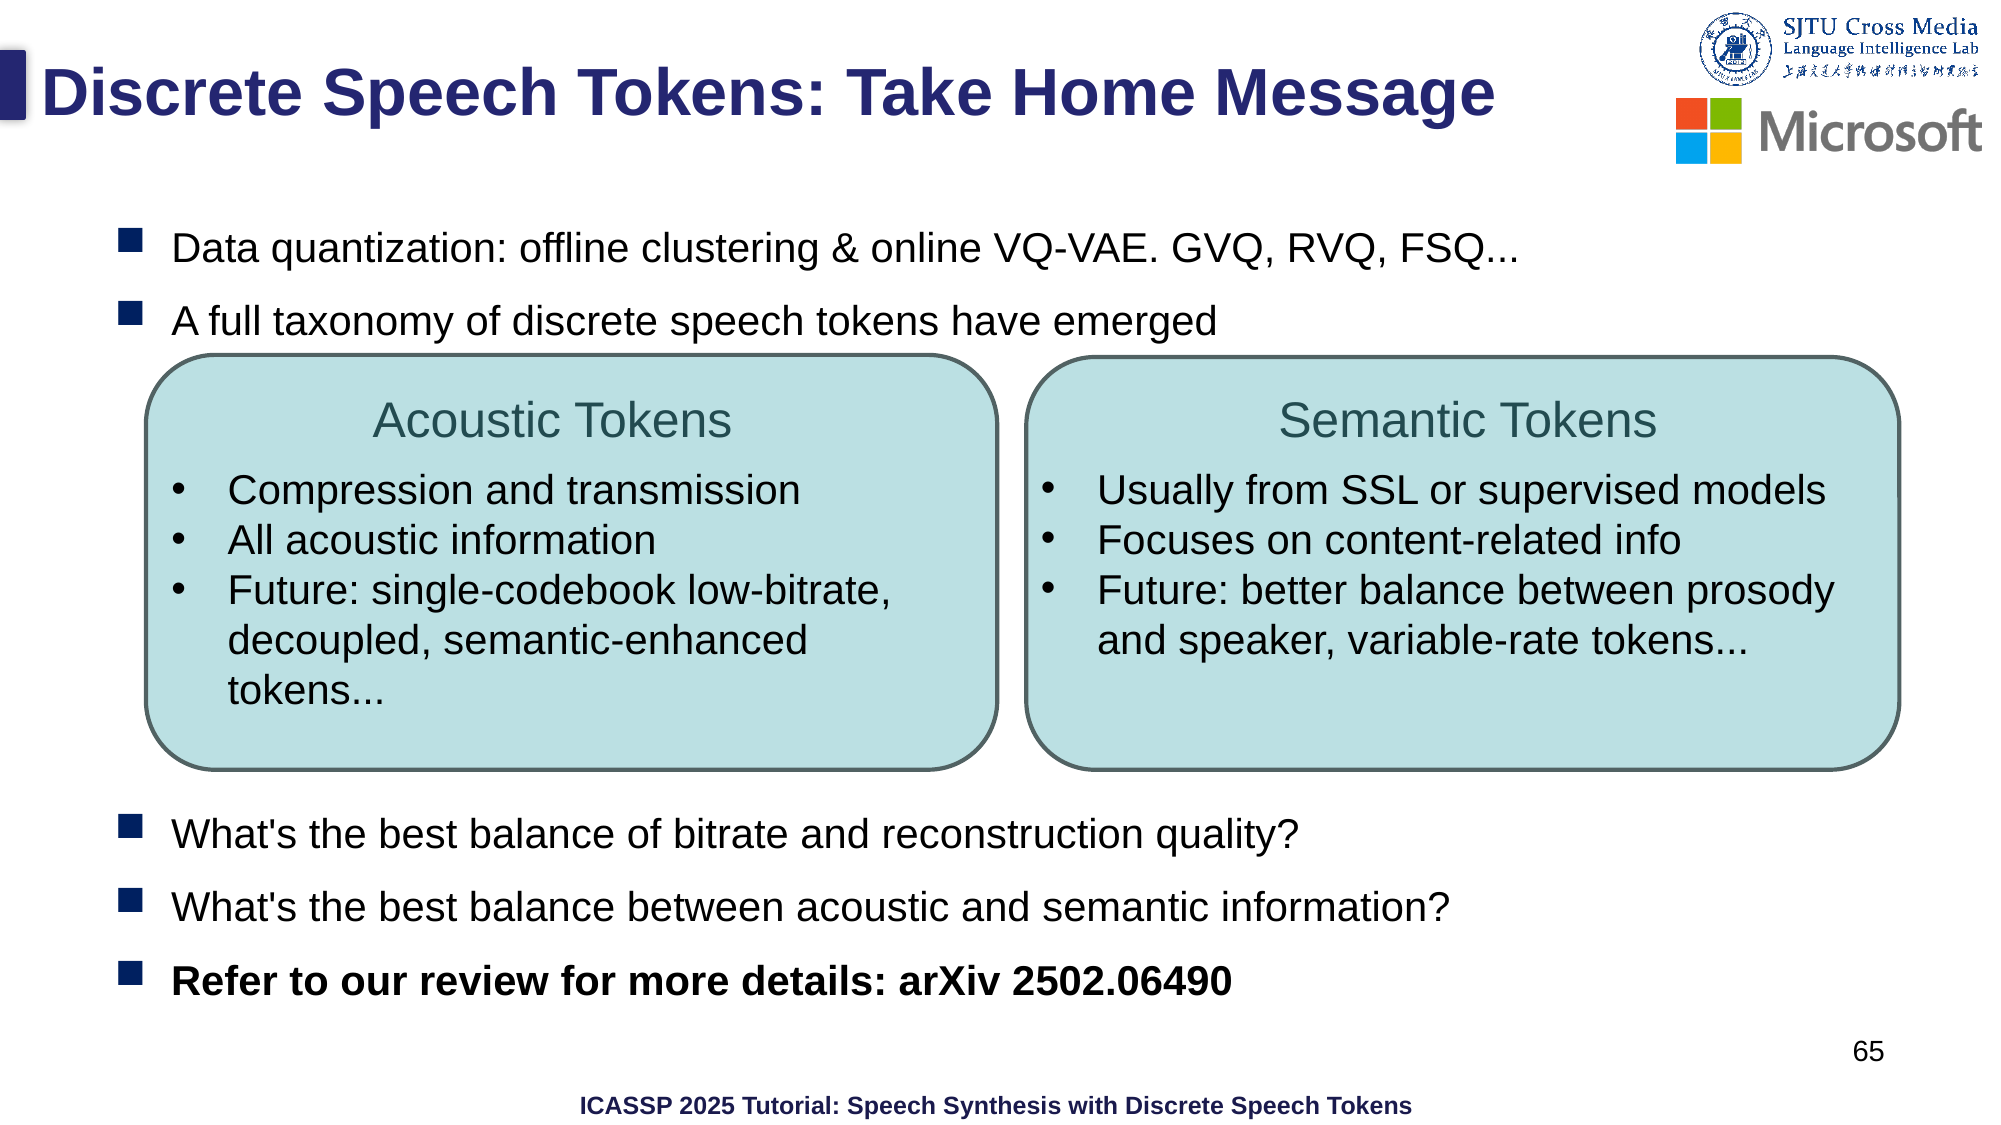

# Discrete Speech Tokens: Take Home Message
Data quantization: offline clustering & online VQ-VAE. GVQ, RVQ, FSQ...
A full taxonomy of discrete speech tokens have emerged

Acoustic Tokens
Semantic Tokens
Usually from SSL or supervised models
Focuses on content-related info
Future: better balance between prosody and speaker, variable-rate tokens...
Compression and transmission
All acoustic information
Future: single-codebook low-bitrate, decoupled, semantic-enhanced tokens...
What's the best balance of bitrate and reconstruction quality?
What's the best balance between acoustic and semantic information?
Refer to our review for more details: arXiv 2502.06490
65